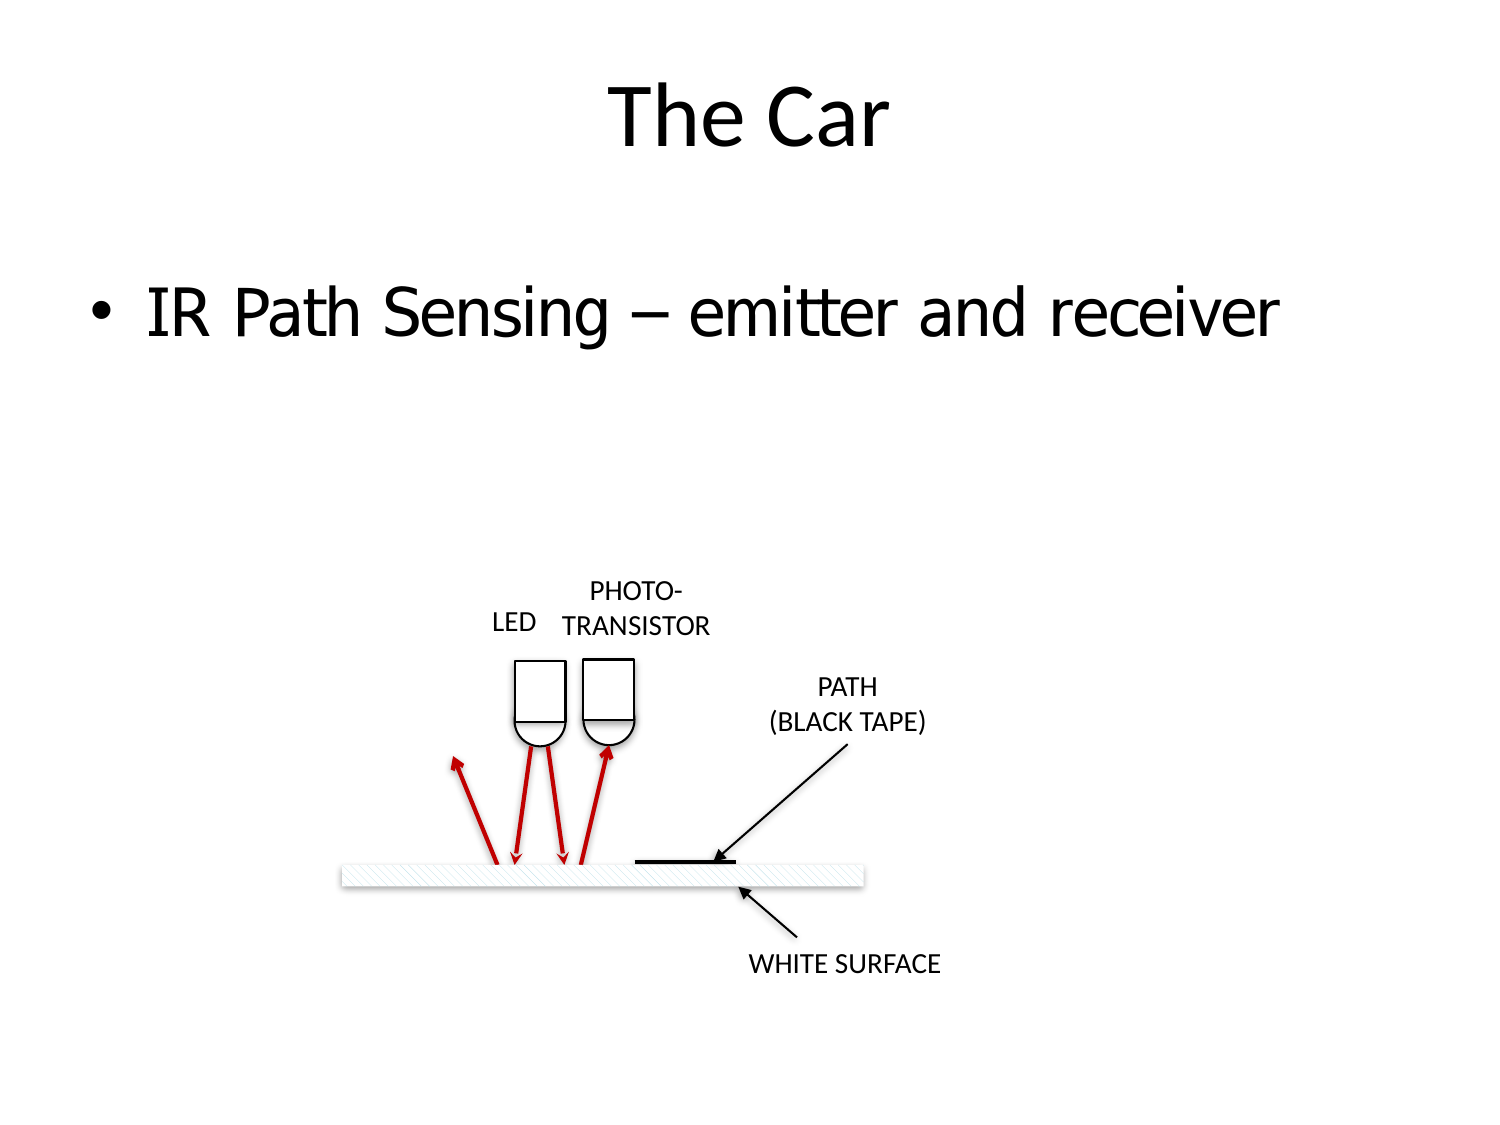

The Car
IR Path Sensing – emitter and receiver
PHOTO-
TRANSISTOR
LED

PATH
(BLACK TAPE)

WHITE SURFACE